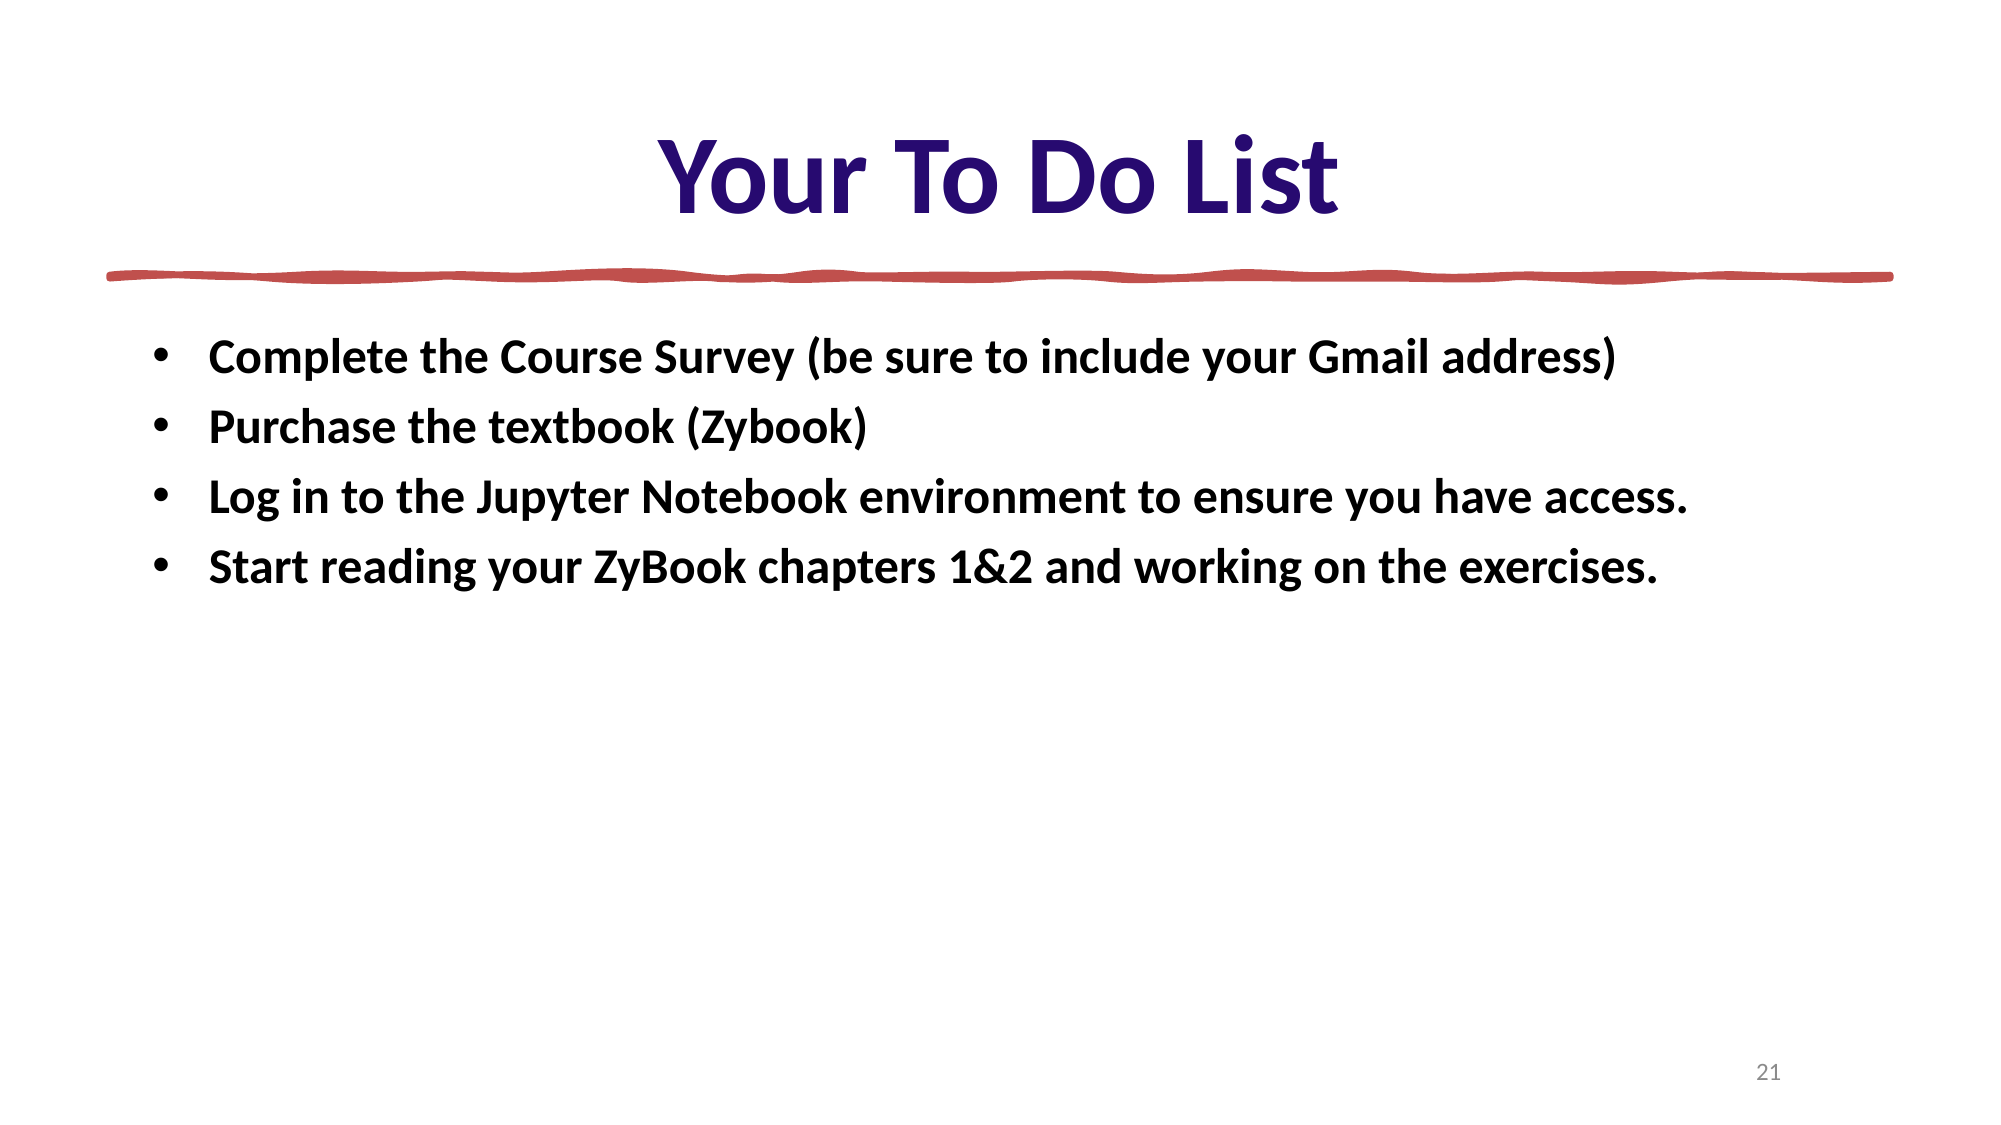

# Your To Do List

Complete the Course Survey (be sure to include your Gmail address)
Purchase the textbook (Zybook)
Log in to the Jupyter Notebook environment to ensure you have access.
Start reading your ZyBook chapters 1&2 and working on the exercises.
21